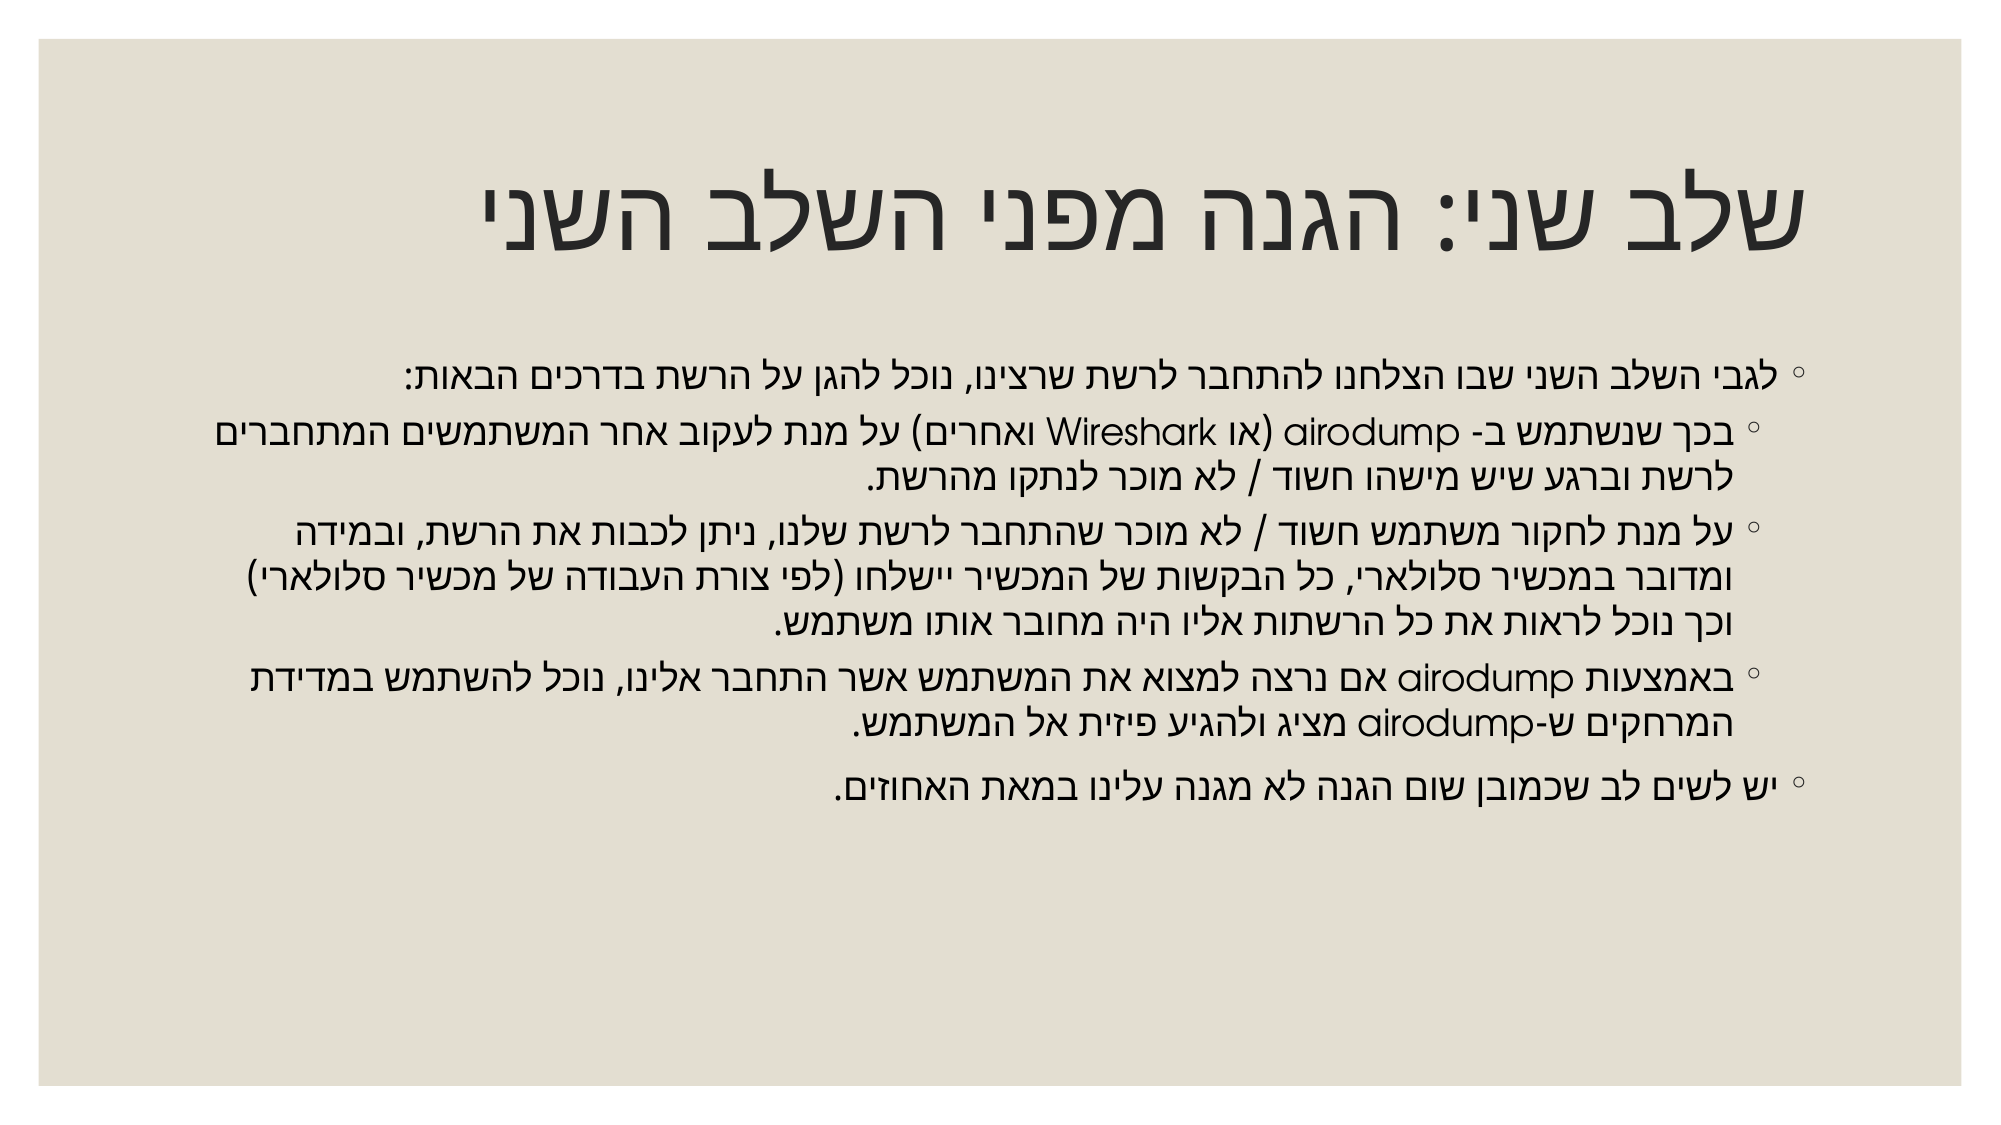

# שלב שני: הגנה מפני השלב השני
לגבי השלב השני שבו הצלחנו להתחבר לרשת שרצינו, נוכל להגן על הרשת בדרכים הבאות:
בכך שנשתמש ב- airodump (או Wireshark ואחרים) על מנת לעקוב אחר המשתמשים המתחברים לרשת וברגע שיש מישהו חשוד / לא מוכר לנתקו מהרשת.
על מנת לחקור משתמש חשוד / לא מוכר שהתחבר לרשת שלנו, ניתן לכבות את הרשת, ובמידה ומדובר במכשיר סלולארי, כל הבקשות של המכשיר יישלחו (לפי צורת העבודה של מכשיר סלולארי) וכך נוכל לראות את כל הרשתות אליו היה מחובר אותו משתמש.
באמצעות airodump אם נרצה למצוא את המשתמש אשר התחבר אלינו, נוכל להשתמש במדידת המרחקים ש-airodump מציג ולהגיע פיזית אל המשתמש.
יש לשים לב שכמובן שום הגנה לא מגנה עלינו במאת האחוזים.